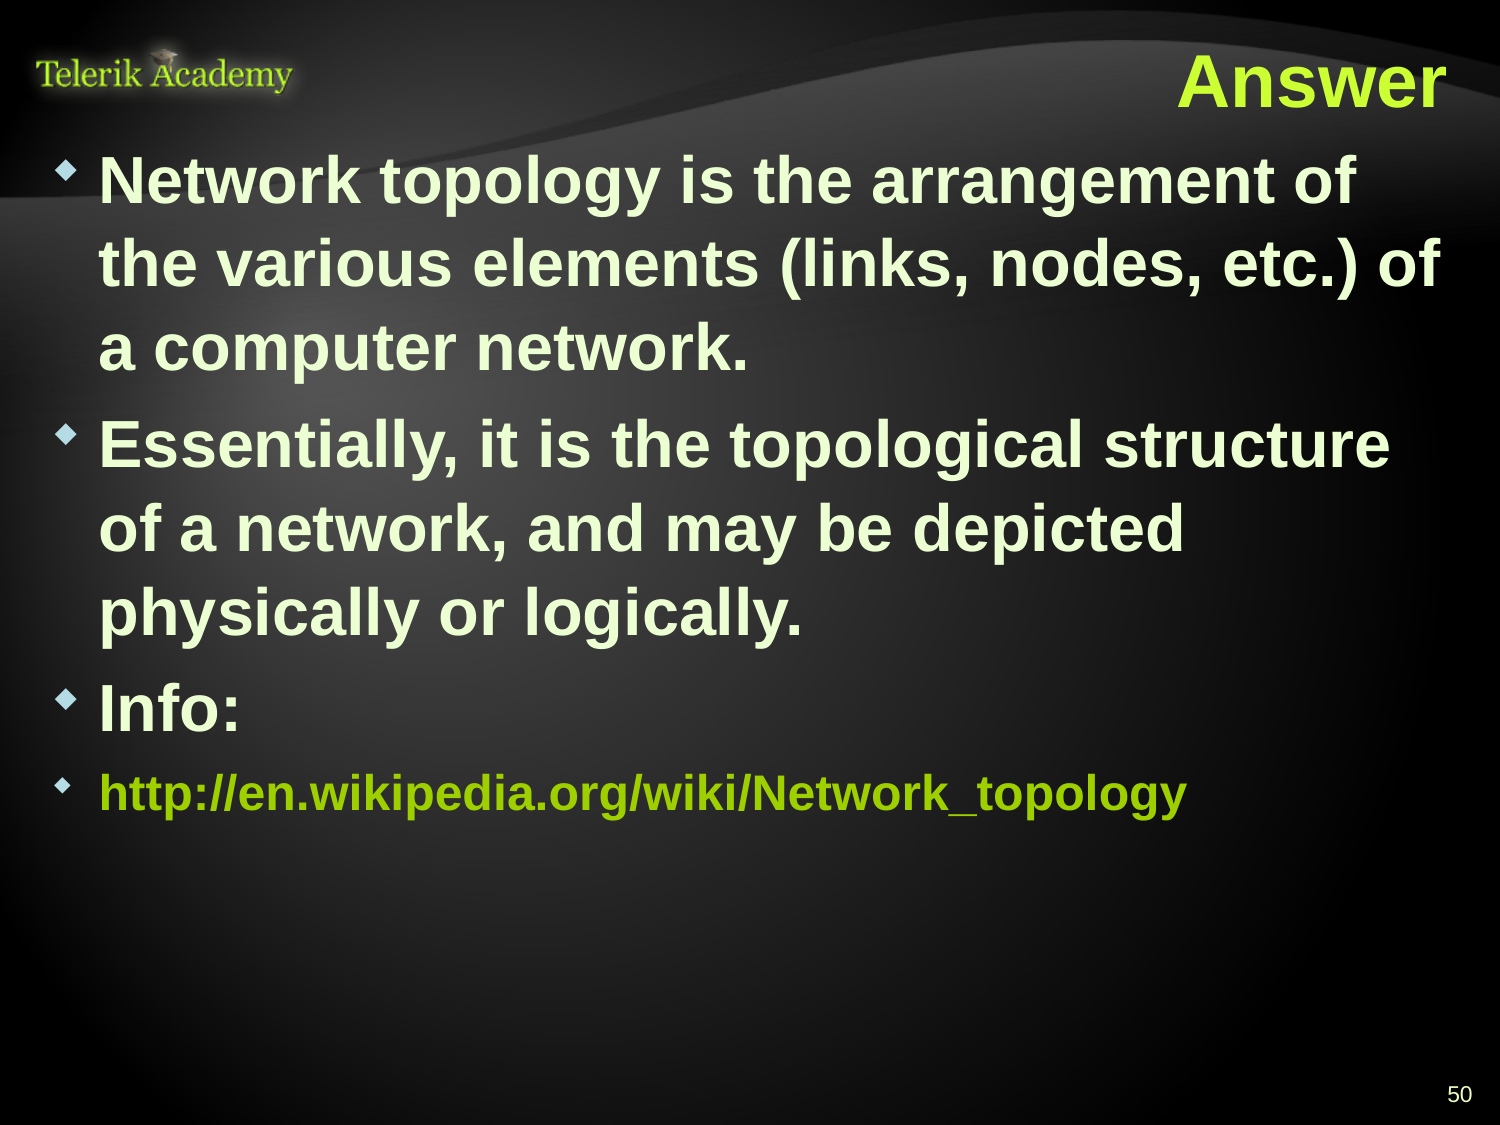

# Answer
Network topology is the arrangement of the various elements (links, nodes, etc.) of a computer network.
Essentially, it is the topological structure of a network, and may be depicted physically or logically.
Info:
http://en.wikipedia.org/wiki/Network_topology

50